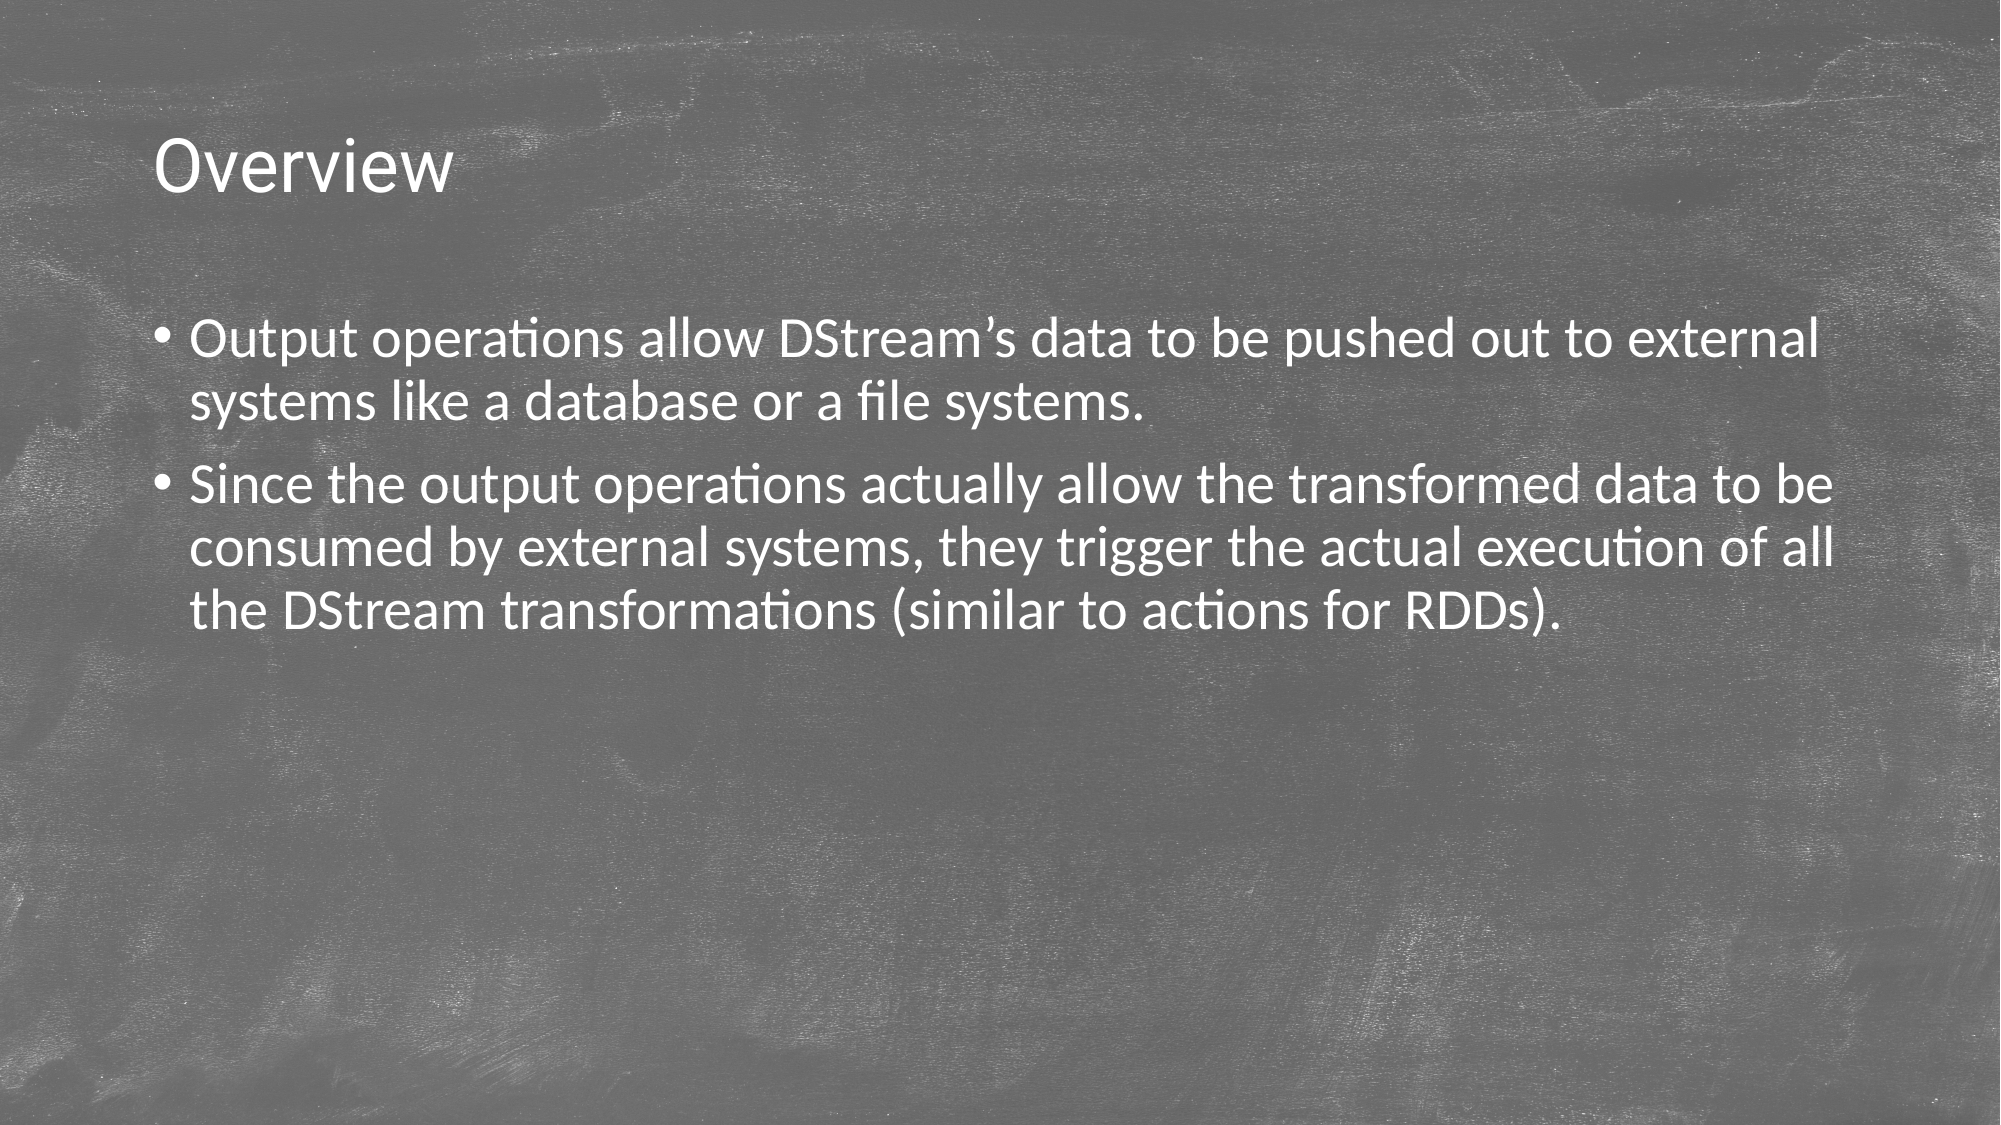

# Overview
Output operations allow DStream’s data to be pushed out to external systems like a database or a file systems.
Since the output operations actually allow the transformed data to be consumed by external systems, they trigger the actual execution of all the DStream transformations (similar to actions for RDDs).